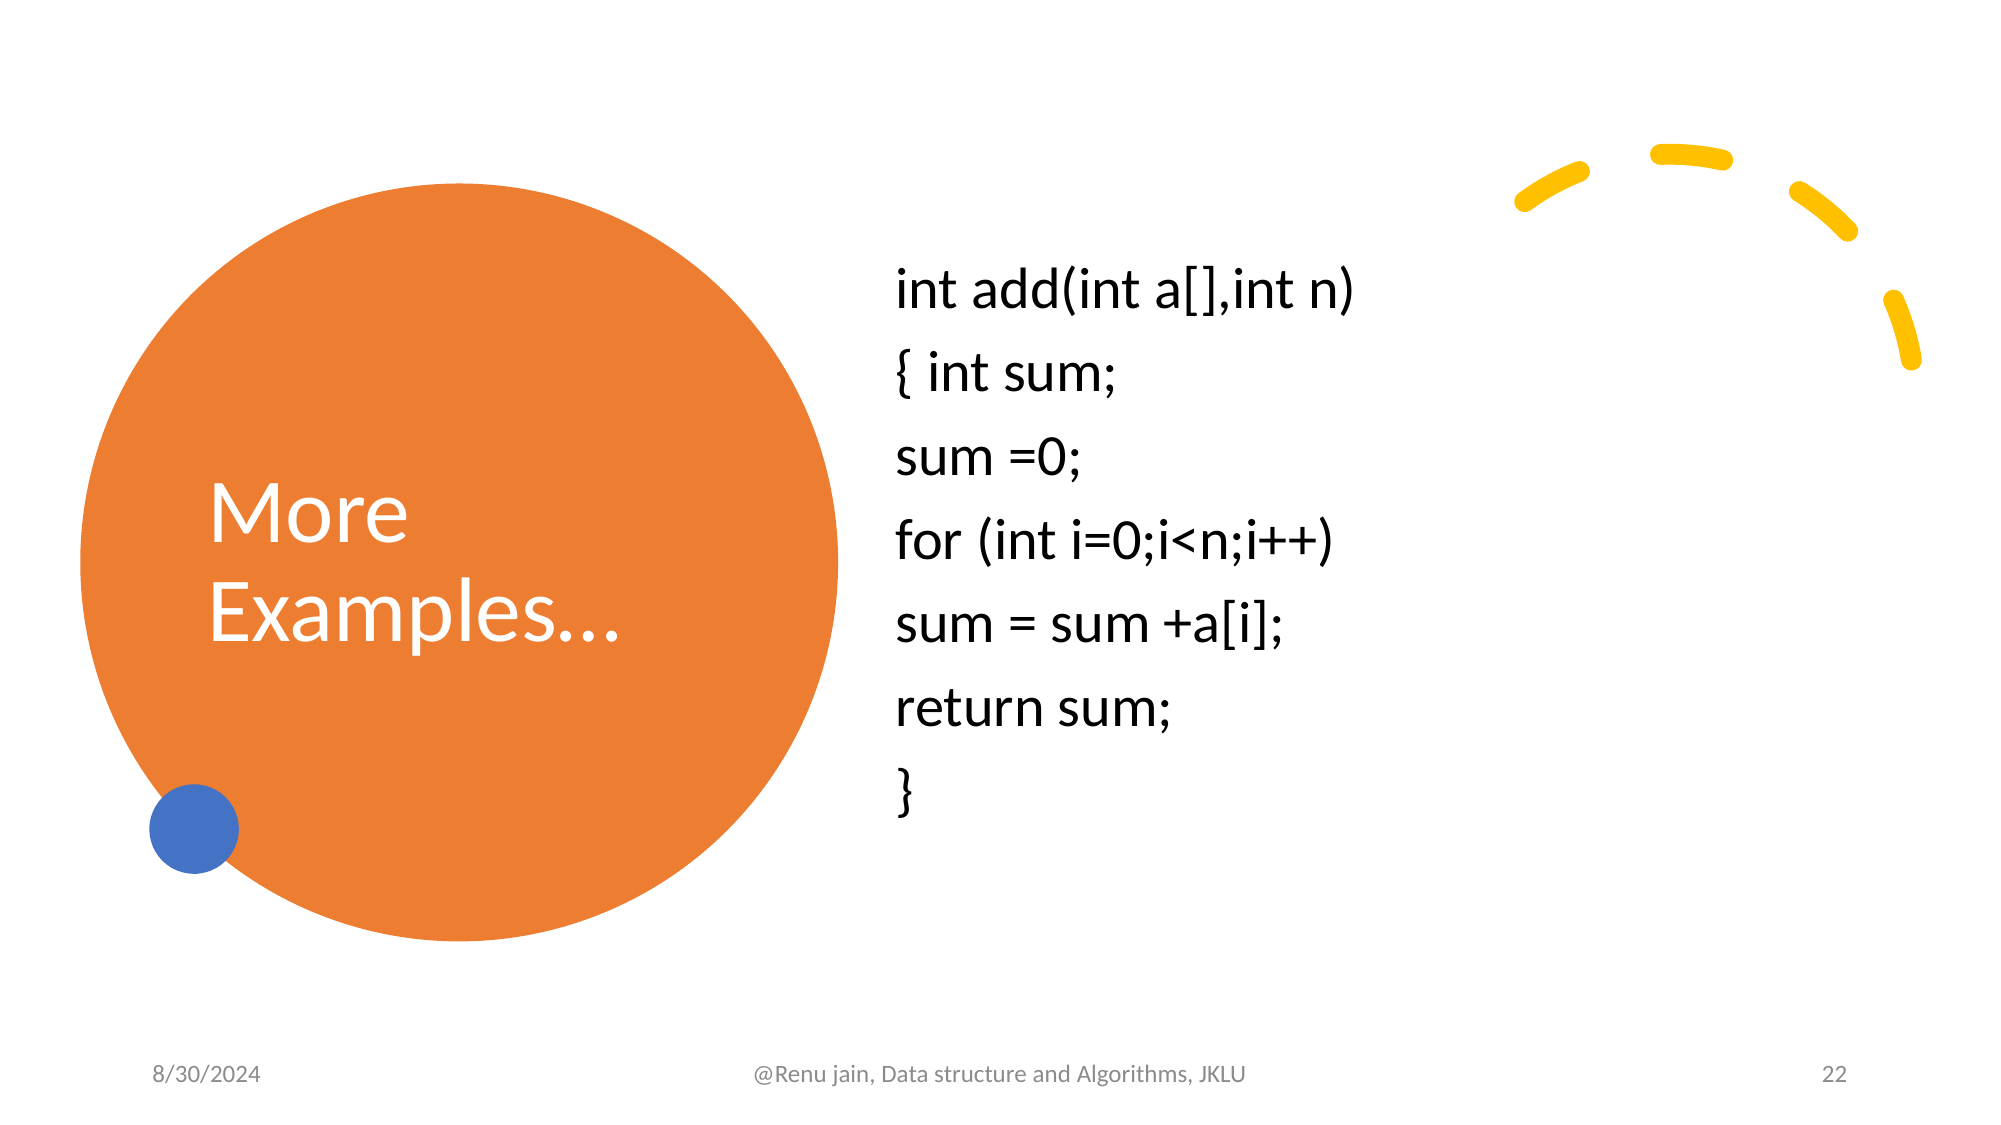

# More Examples…
int add(int a[],int n)
{ int sum;
sum =0;
for (int i=0;i<n;i++)
sum = sum +a[i];
return sum;
}

8/30/2024
@Renu jain, Data structure and Algorithms, JKLU
22